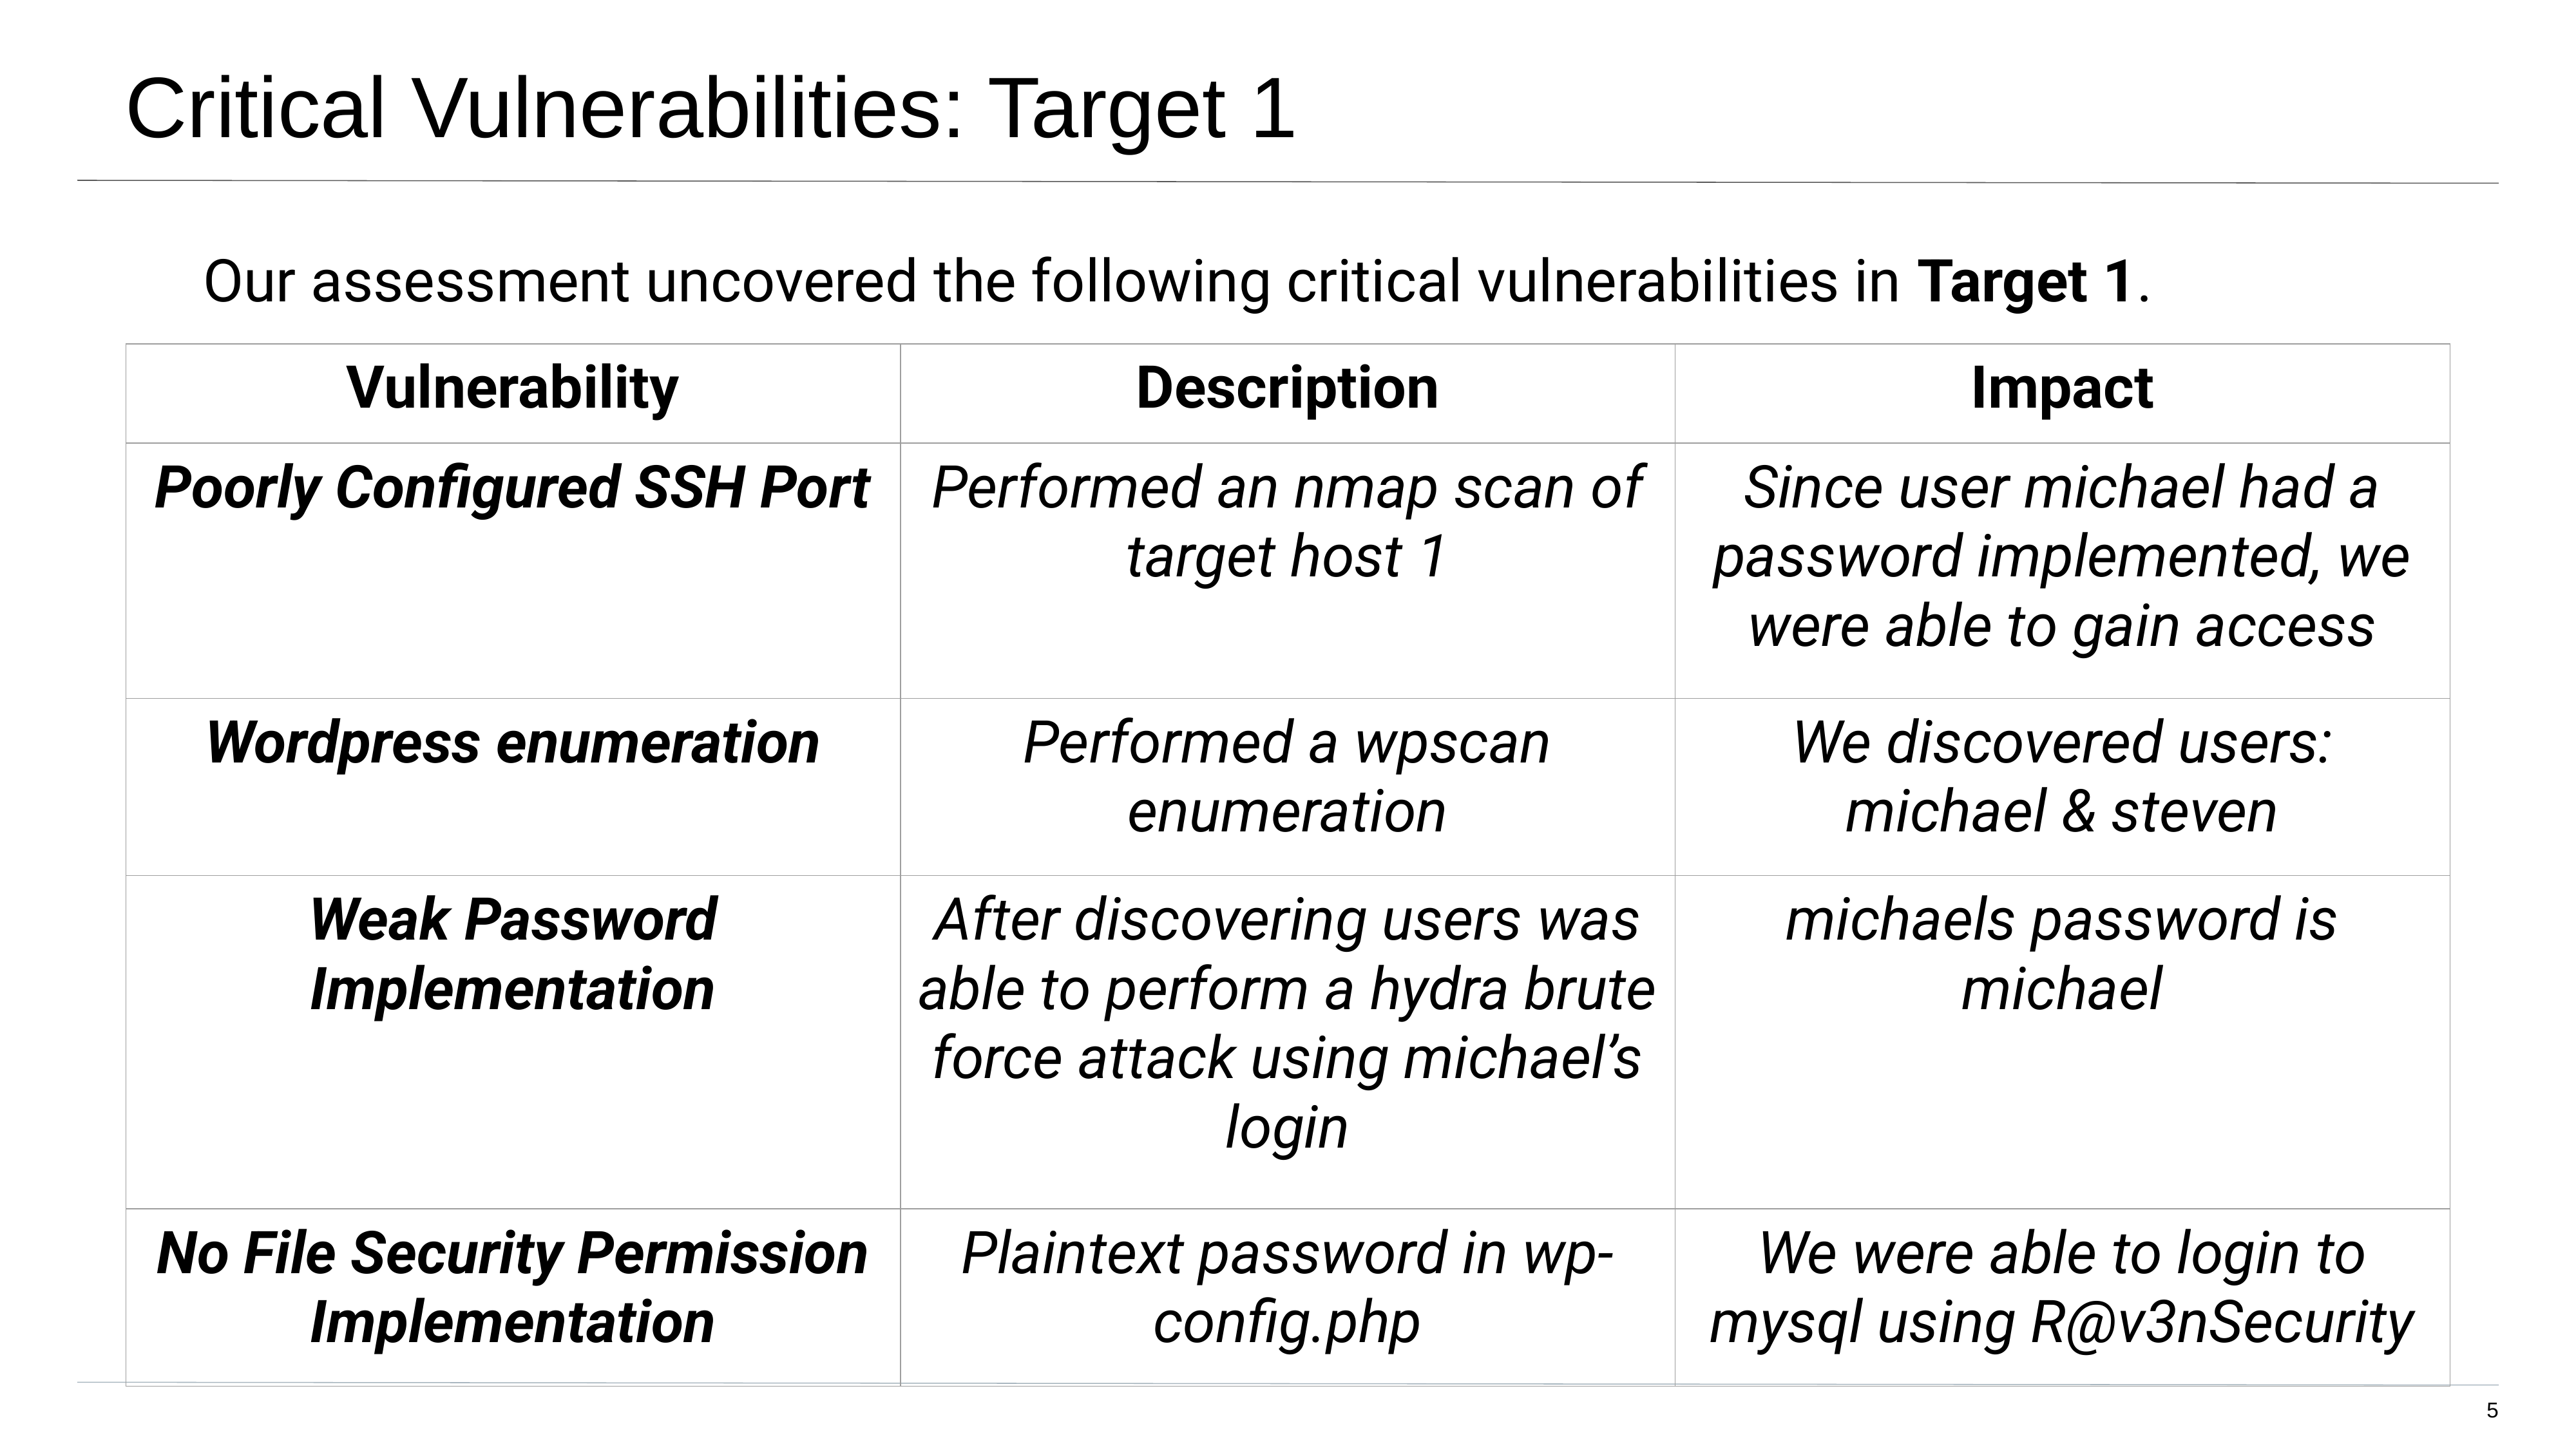

# Critical Vulnerabilities: Target 1
Our assessment uncovered the following critical vulnerabilities in Target 1.

| Vulnerability | Description | Impact |
| --- | --- | --- |
| Poorly Configured SSH Port | Performed an nmap scan of target host 1 | Since user michael had a password implemented, we were able to gain access |
| Wordpress enumeration | Performed a wpscan enumeration | We discovered users: michael & steven |
| Weak Password Implementation | After discovering users was able to perform a hydra brute force attack using michael’s login | michaels password is michael |
| No File Security Permission Implementation | Plaintext password in wp-config.php | We were able to login to mysql using R@v3nSecurity |
5